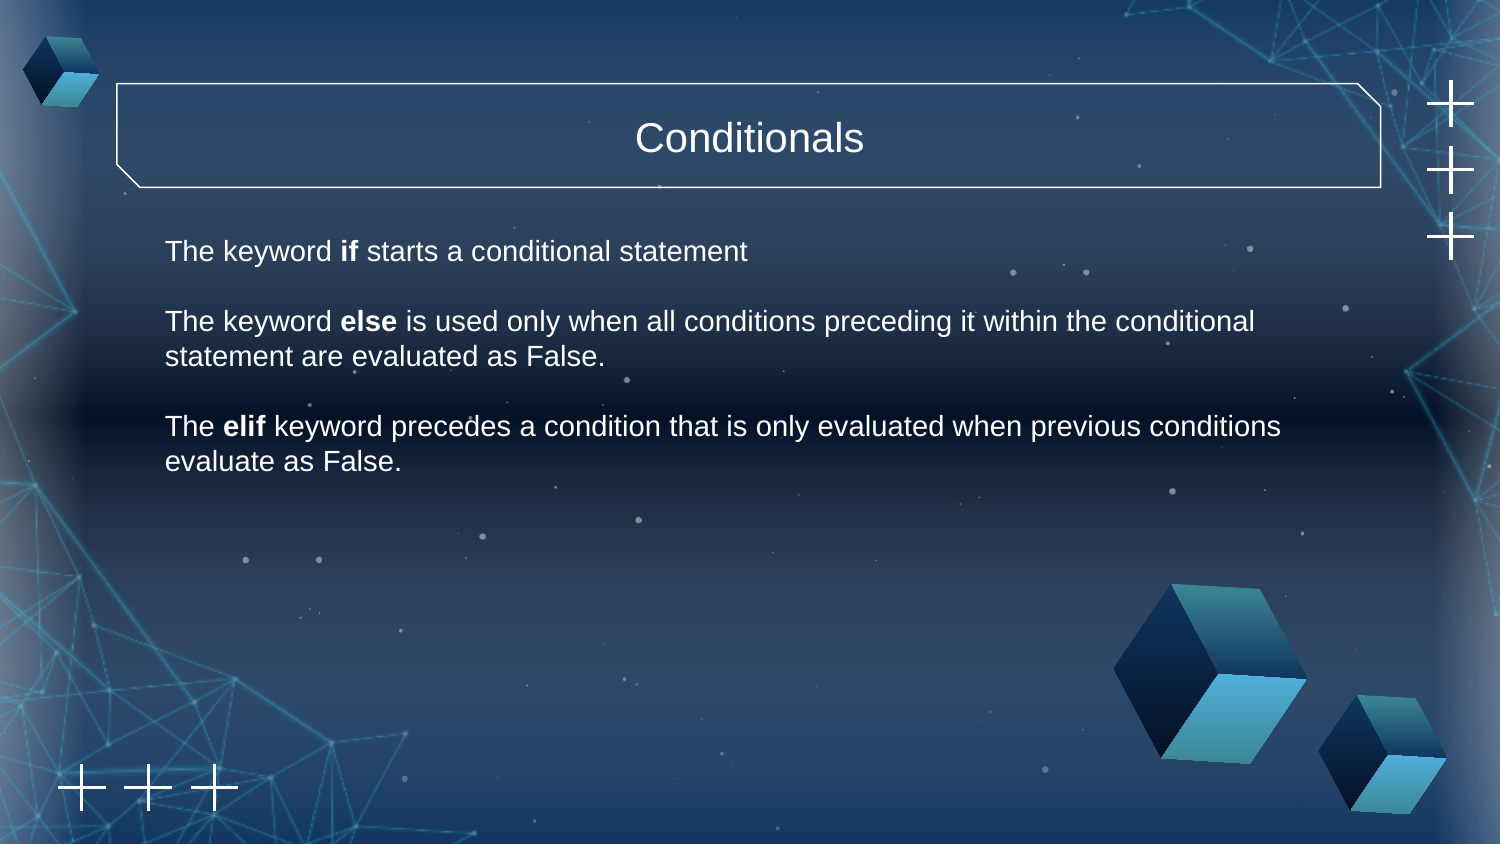

Conditionals
The keyword if starts a conditional statement

The keyword else is used only when all conditions preceding it within the conditional statement are evaluated as False.

The elif keyword precedes a condition that is only evaluated when previous conditions evaluate as False.